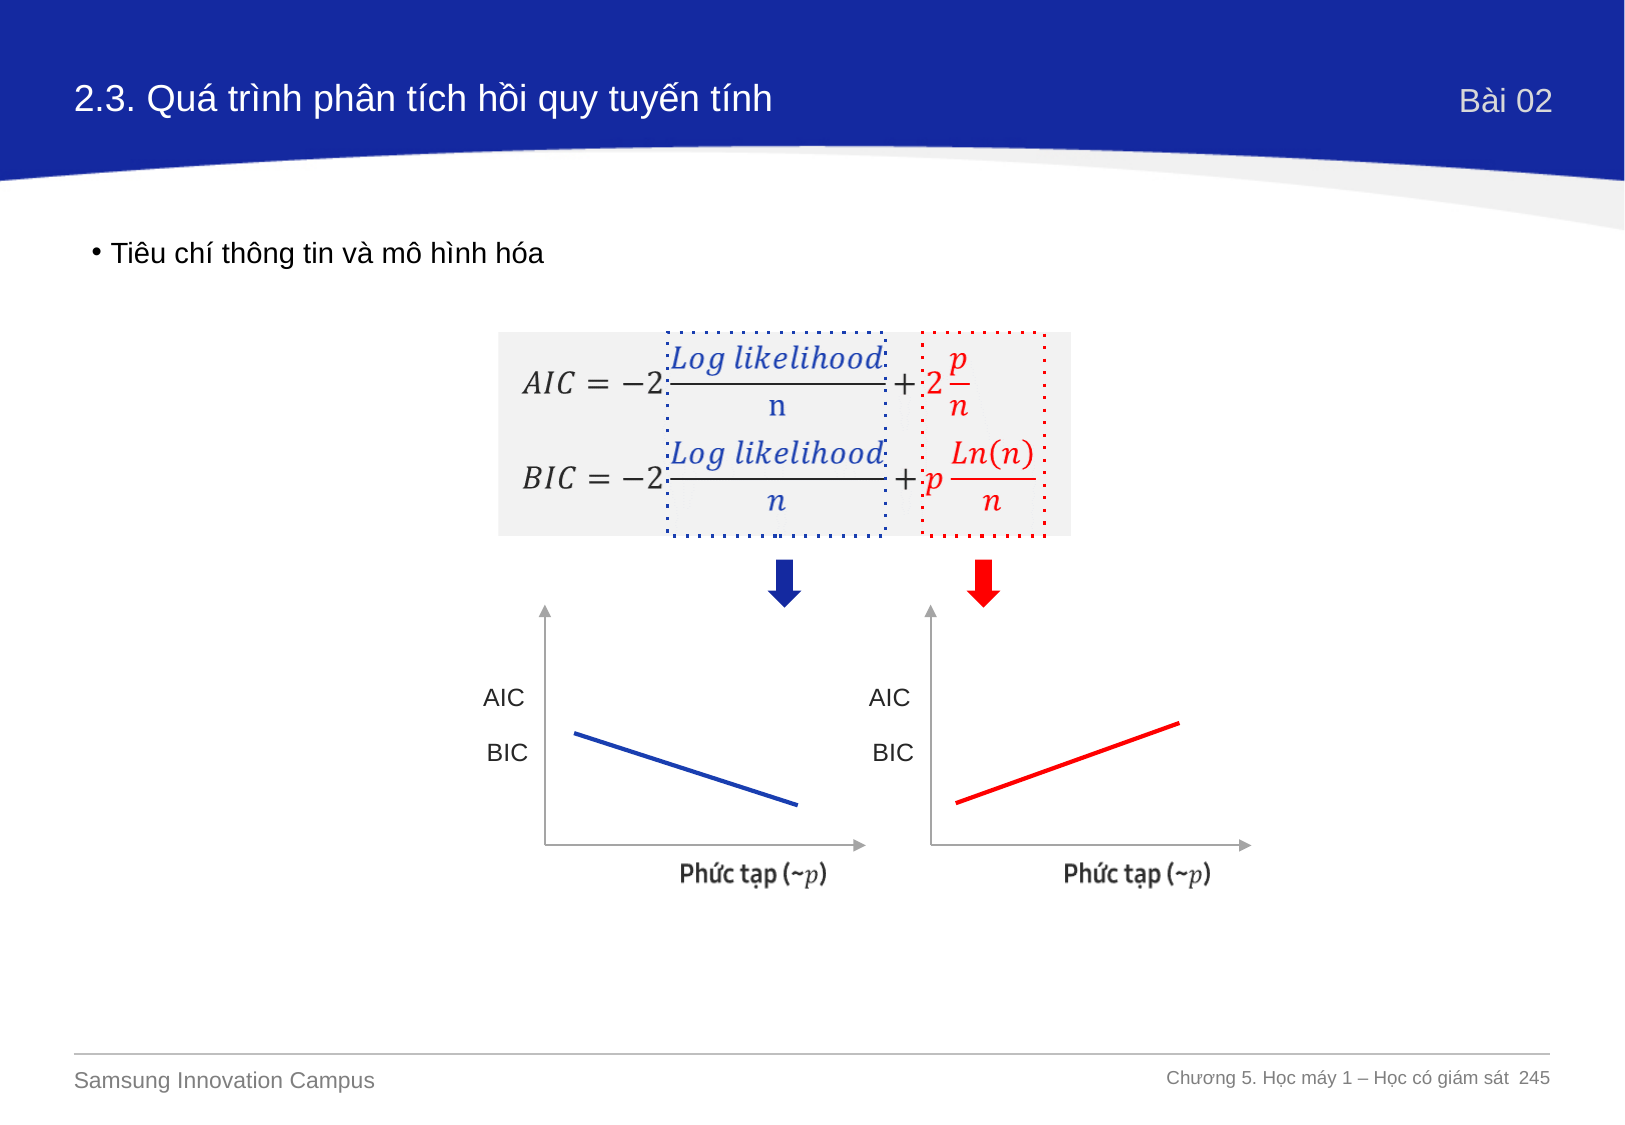

2.3. Quá trình phân tích hồi quy tuyến tính
Bài 02
Tiêu chí thông tin và mô hình hóa

AIC
 BIC

AIC
 BIC